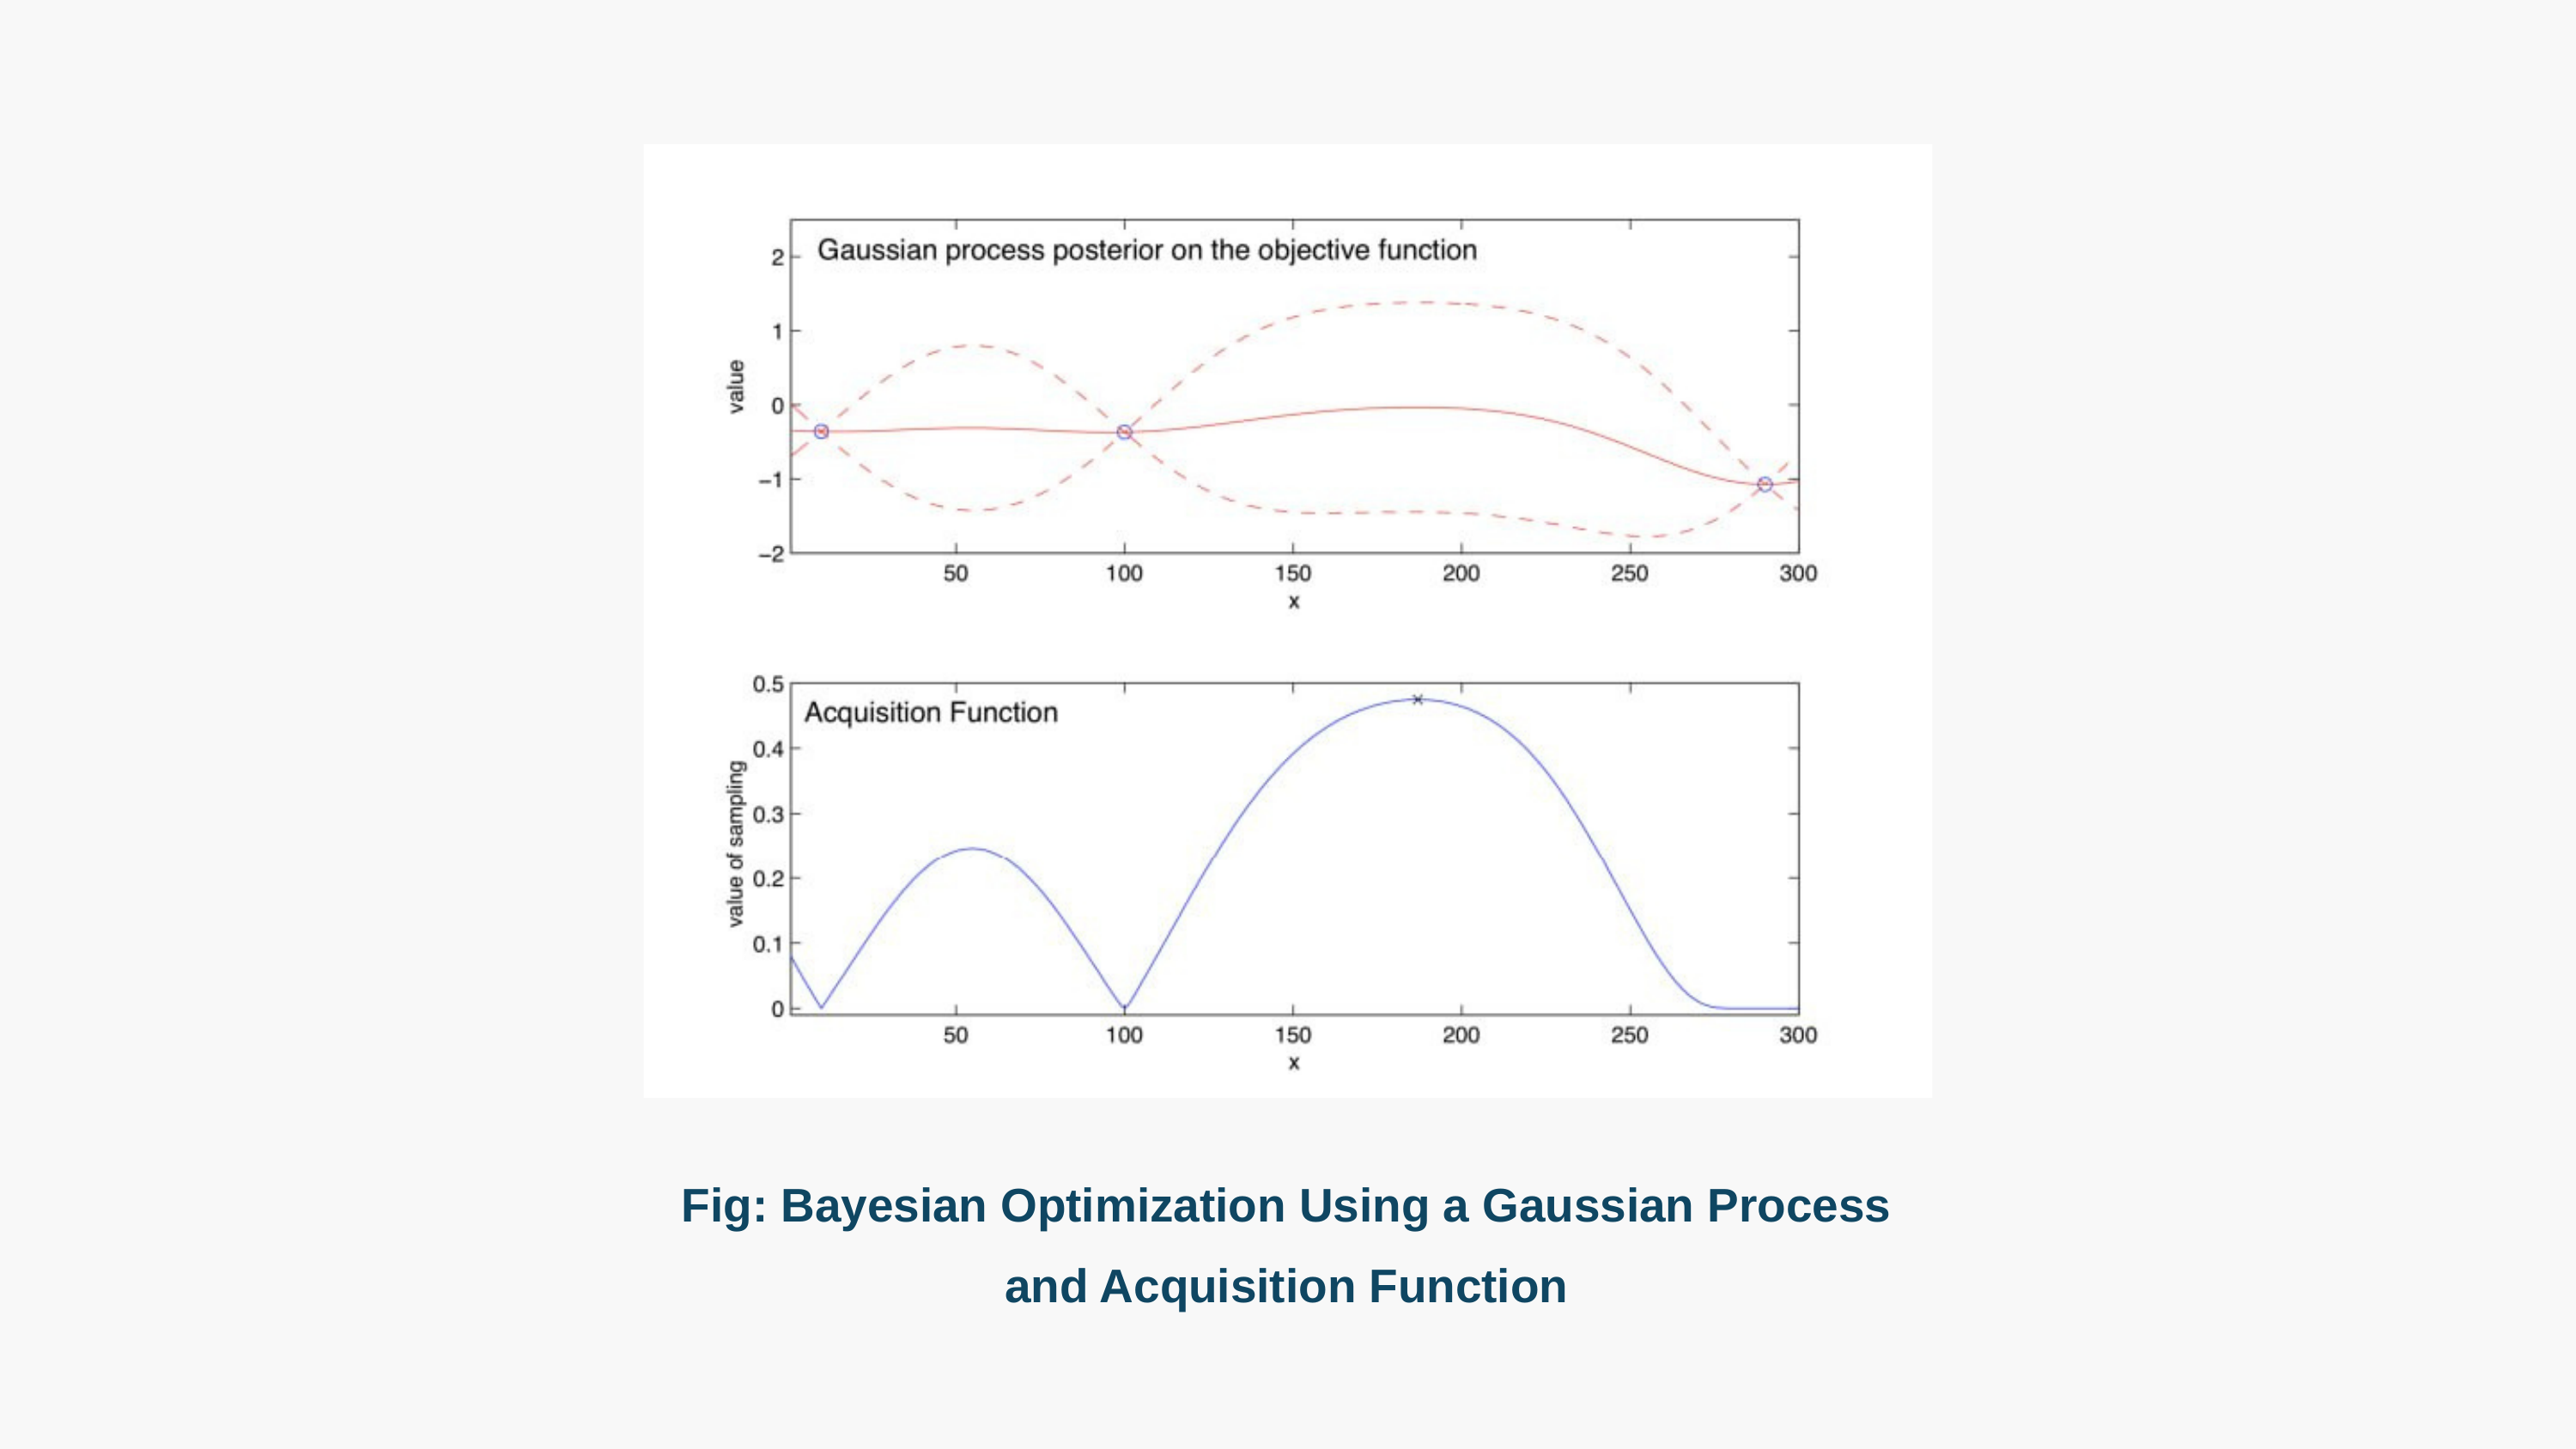

Fig: Bayesian Optimization Using a Gaussian Process and Acquisition Function